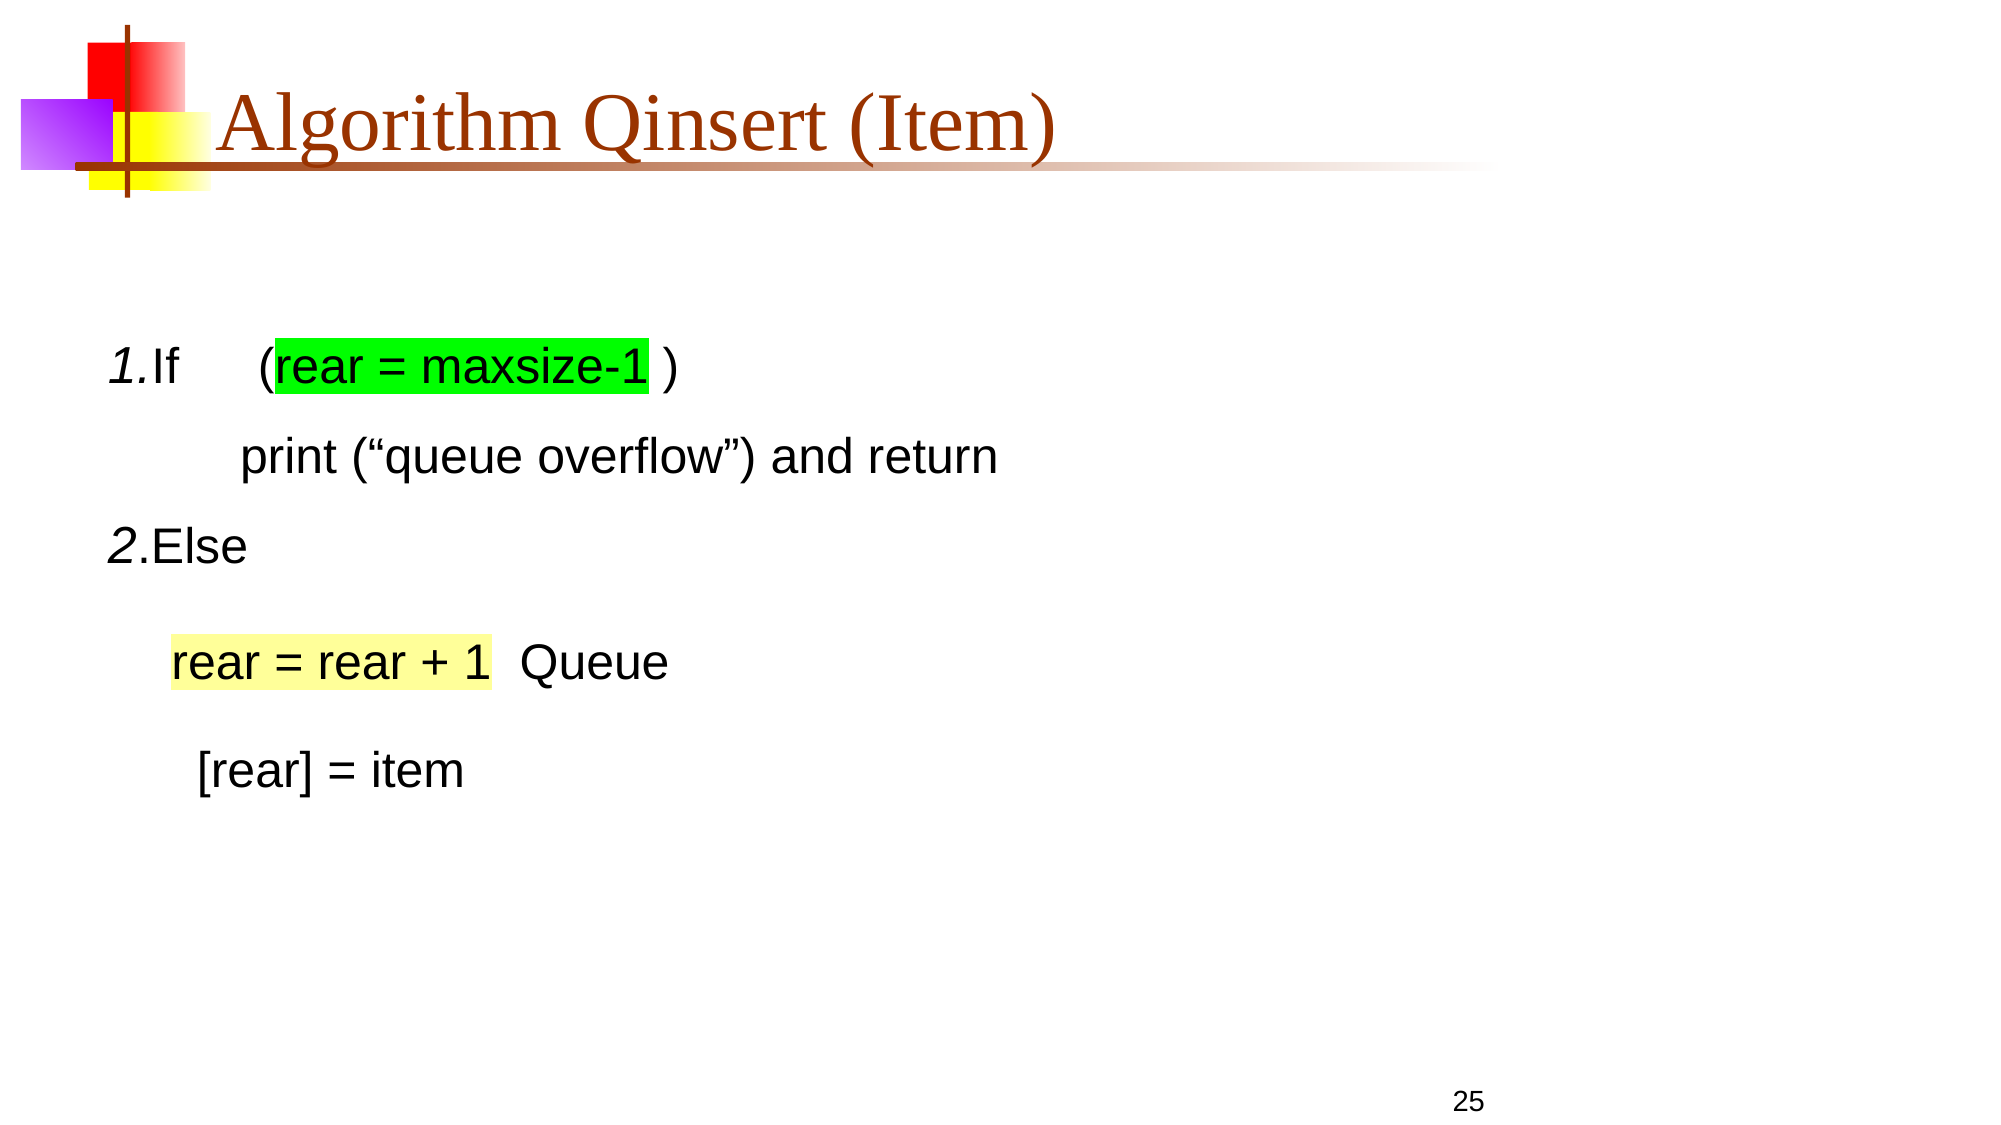

# Algorithm Qinsert (Item)

1.If	(rear = maxsize-1 )
print (“queue overflow”) and return
2.Else
rear = rear + 1  Queue [rear] = item
25